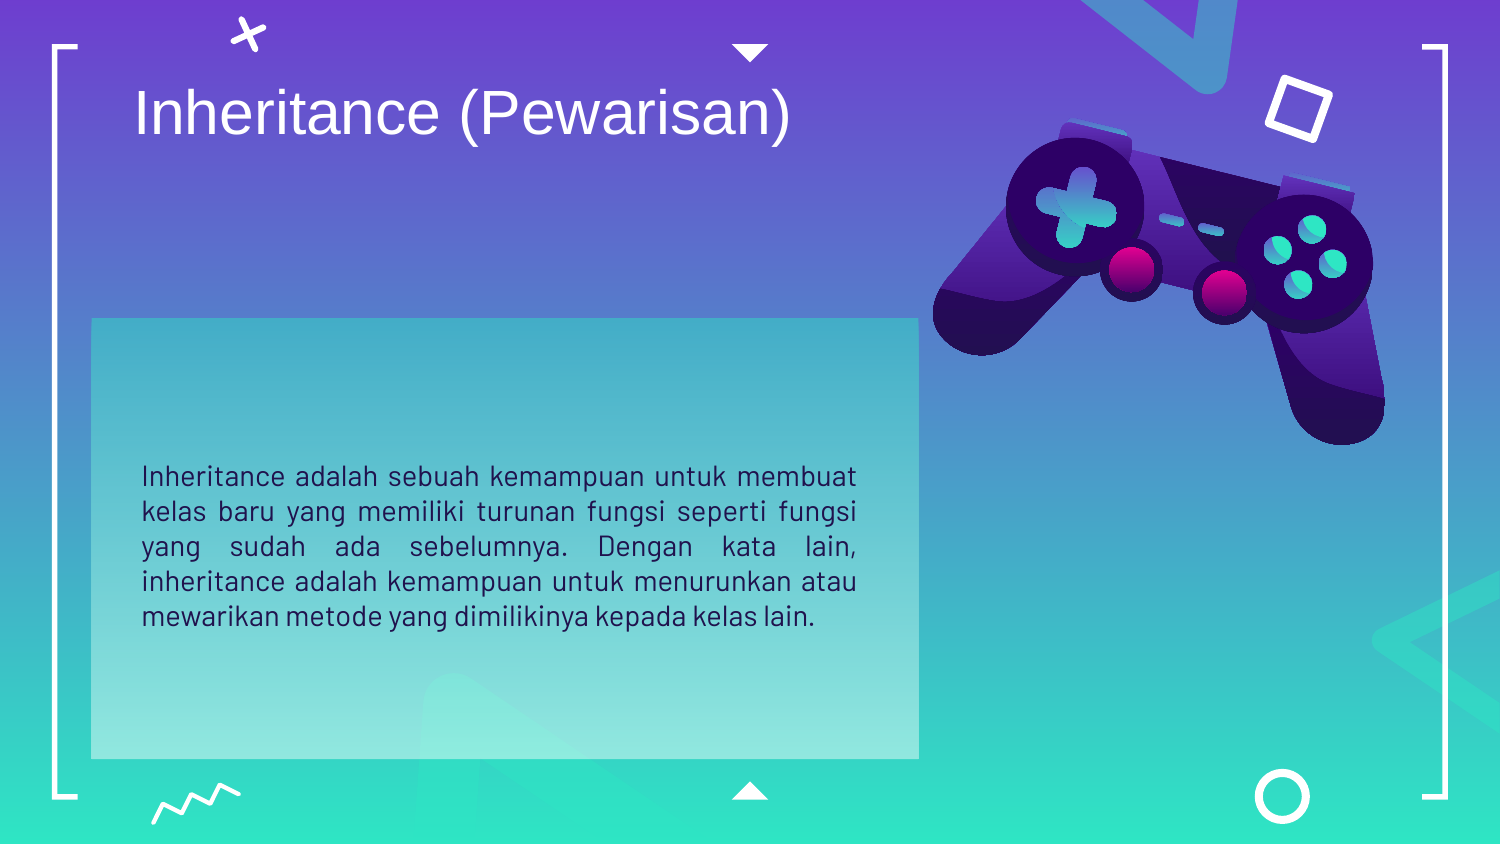

# Inheritance (Pewarisan)

Inheritance adalah sebuah kemampuan untuk membuat kelas baru yang memiliki turunan fungsi seperti fungsi yang sudah ada sebelumnya. Dengan kata lain, inheritance adalah kemampuan untuk menurunkan atau mewarikan metode yang dimilikinya kepada kelas lain.